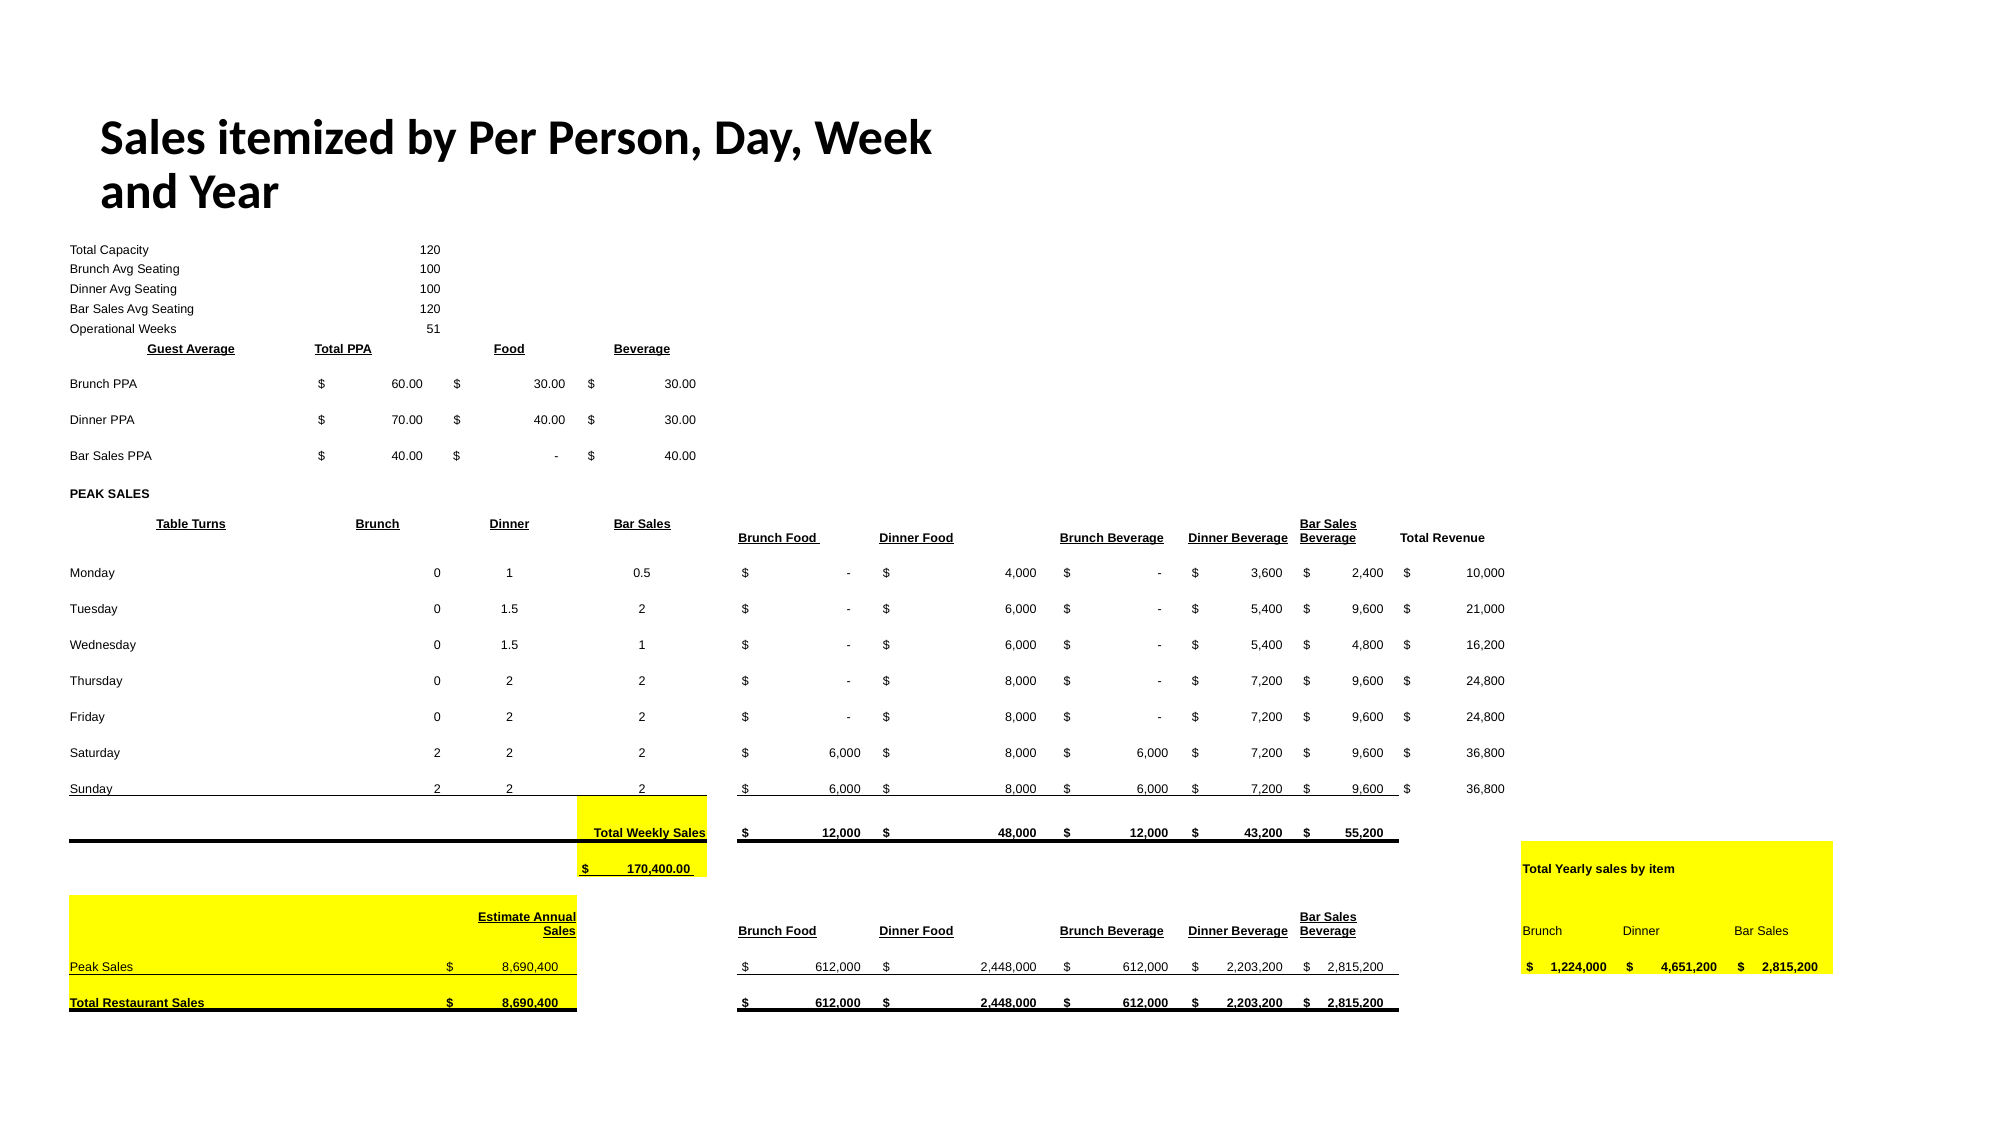

# Sales itemized by Per Person, Day, Week and Year
| Total Capacity | 120 |  |  |  |  |  |  |  |  |  |  |  |  |  |
| --- | --- | --- | --- | --- | --- | --- | --- | --- | --- | --- | --- | --- | --- | --- |
| Brunch Avg Seating | 100 |  |  |  |  |  |  |  |  |  |  |  |  |  |
| Dinner Avg Seating | 100 |  |  |  |  |  |  |  |  |  |  |  |  |  |
| Bar Sales Avg Seating | 120 |  |  |  |  |  |  |  |  |  |  |  |  |  |
| Operational Weeks | 51 |  |  |  |  |  |  |  |  |  |  |  |  |  |
| Guest Average | Total PPA | Food | Beverage |  |  |  |  |  |  |  |  |  |  |  |
| Brunch PPA | $ 60.00 | $ 30.00 | $ 30.00 |  |  |  |  |  |  |  |  |  |  |  |
| Dinner PPA | $ 70.00 | $ 40.00 | $ 30.00 |  |  |  |  |  |  |  |  |  |  |  |
| Bar Sales PPA | $ 40.00 | $ - | $ 40.00 |  |  |  |  |  |  |  |  |  |  |  |
|  |  |  |  |  |  |  |  |  |  |  |  |  |  |  |
| PEAK SALES |  |  |  |  |  |  |  |  |  |  |  |  |  |  |
| Table Turns | Brunch | Dinner | Bar Sales |  | Brunch Food | Dinner Food | Brunch Beverage | Dinner Beverage | Bar Sales Beverage | Total Revenue |  |  |  |  |
| Monday | 0 | 1 | 0.5 |  | $ - | $ 4,000 | $ - | $ 3,600 | $ 2,400 | $ 10,000 |  |  |  |  |
| Tuesday | 0 | 1.5 | 2 |  | $ - | $ 6,000 | $ - | $ 5,400 | $ 9,600 | $ 21,000 |  |  |  |  |
| Wednesday | 0 | 1.5 | 1 |  | $ - | $ 6,000 | $ - | $ 5,400 | $ 4,800 | $ 16,200 |  |  |  |  |
| Thursday | 0 | 2 | 2 |  | $ - | $ 8,000 | $ - | $ 7,200 | $ 9,600 | $ 24,800 |  |  |  |  |
| Friday | 0 | 2 | 2 |  | $ - | $ 8,000 | $ - | $ 7,200 | $ 9,600 | $ 24,800 |  |  |  |  |
| Saturday | 2 | 2 | 2 |  | $ 6,000 | $ 8,000 | $ 6,000 | $ 7,200 | $ 9,600 | $ 36,800 |  |  |  |  |
| Sunday | 2 | 2 | 2 |  | $ 6,000 | $ 8,000 | $ 6,000 | $ 7,200 | $ 9,600 | $ 36,800 |  |  |  |  |
|  |  |  | Total Weekly Sales |  | $ 12,000 | $ 48,000 | $ 12,000 | $ 43,200 | $ 55,200 |  |  |  |  |  |
|  |  |  | $ 170,400.00 |  |  |  |  |  |  |  | Total Yearly sales by item |  |  |  |
|  |  |  |  |  |  |  |  |  |  |  |  |  |  |  |
|  |  | Estimate Annual Sales |  |  | Brunch Food | Dinner Food | Brunch Beverage | Dinner Beverage | Bar Sales Beverage |  | Brunch | Dinner | Bar Sales |  |
| Peak Sales |  | $ 8,690,400 |  |  | $ 612,000 | $ 2,448,000 | $ 612,000 | $ 2,203,200 | $ 2,815,200 |  | $ 1,224,000 | $ 4,651,200 | $ 2,815,200 |  |
| Total Restaurant Sales |  | $ 8,690,400 |  |  | $ 612,000 | $ 2,448,000 | $ 612,000 | $ 2,203,200 | $ 2,815,200 |  |  |  |  |  |
|  |  |  |  |  |  |  |  |  |  |  |  |  |  |  |